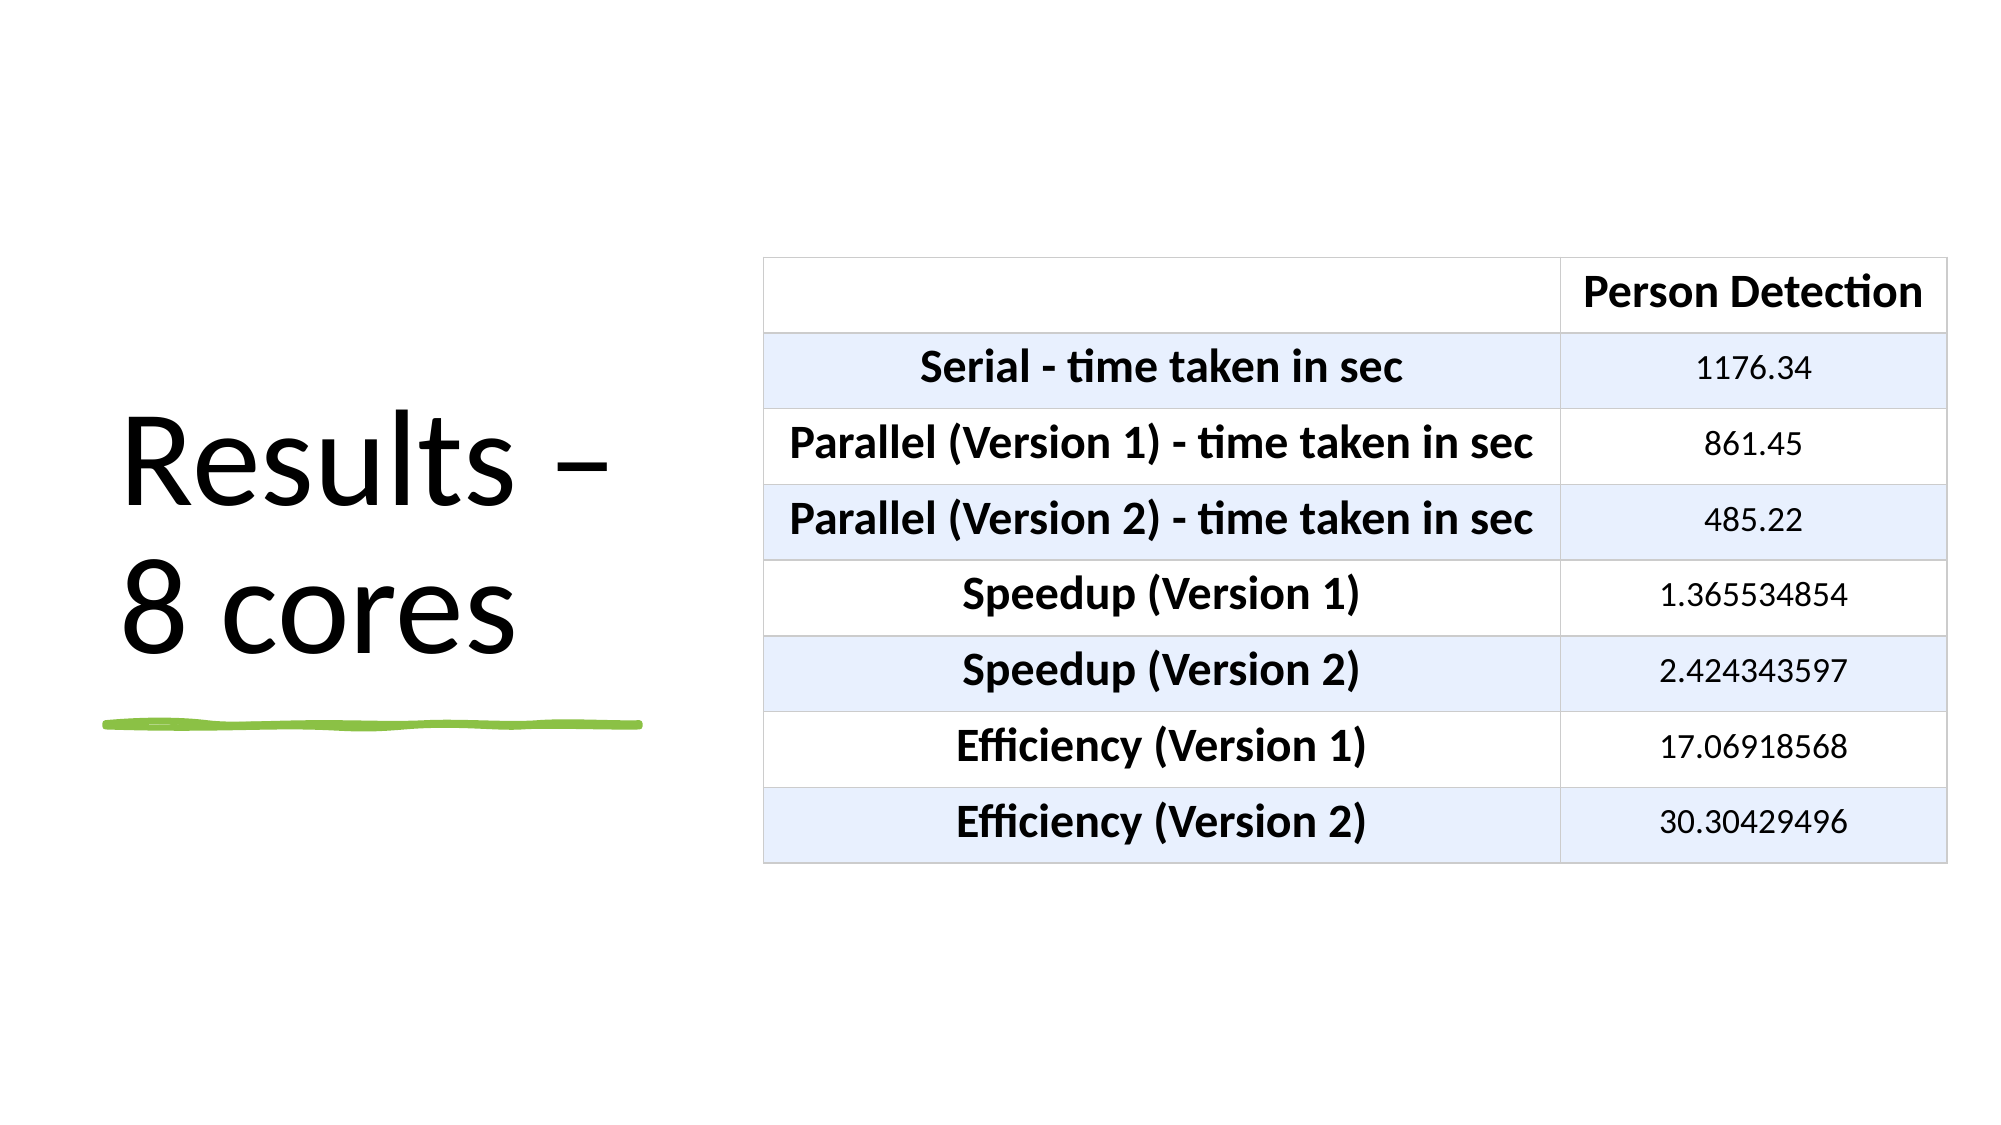

# Results – 8 cores
|  | Person Detection |
| --- | --- |
| Serial - time taken in sec | 1176.34 |
| Parallel (Version 1) - time taken in sec | 861.45 |
| Parallel (Version 2) - time taken in sec | 485.22 |
| Speedup (Version 1) | 1.365534854 |
| Speedup (Version 2) | 2.424343597 |
| Efficiency (Version 1) | 17.06918568 |
| Efficiency (Version 2) | 30.30429496 |